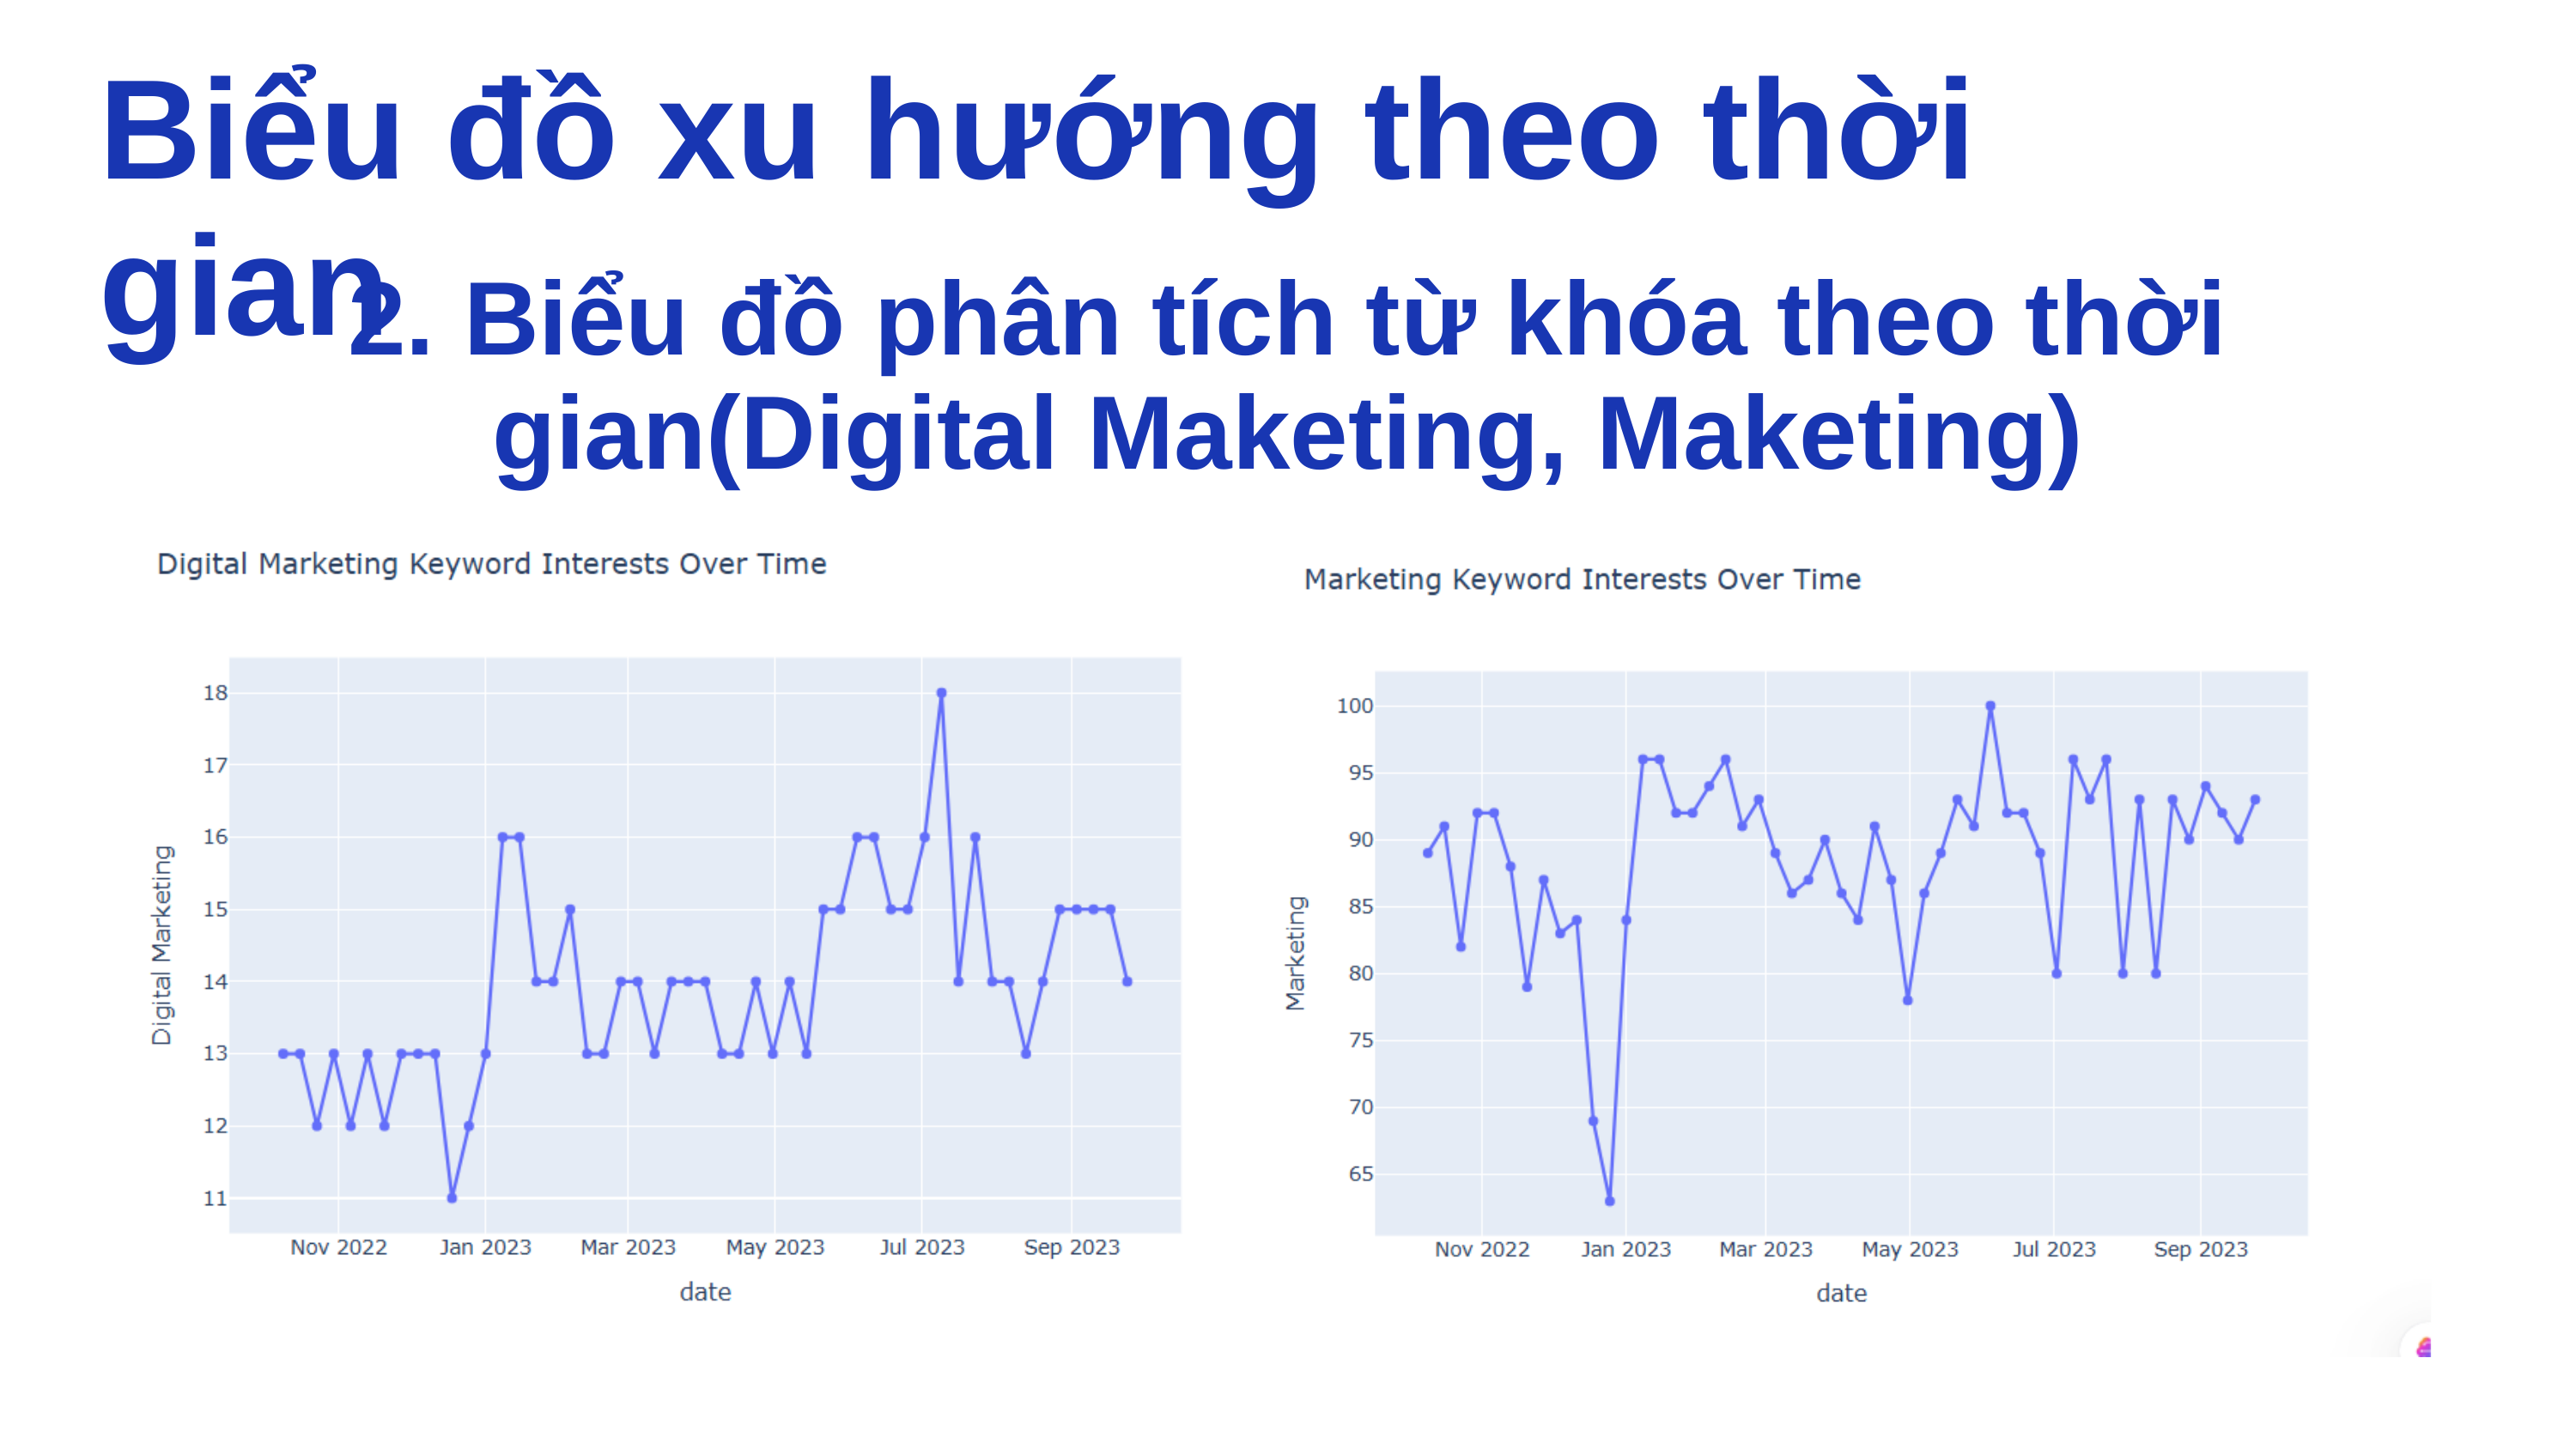

Biểu đồ xu hướng theo thời gian
2. Biểu đồ phân tích từ khóa theo thời gian(Digital Maketing, Maketing)